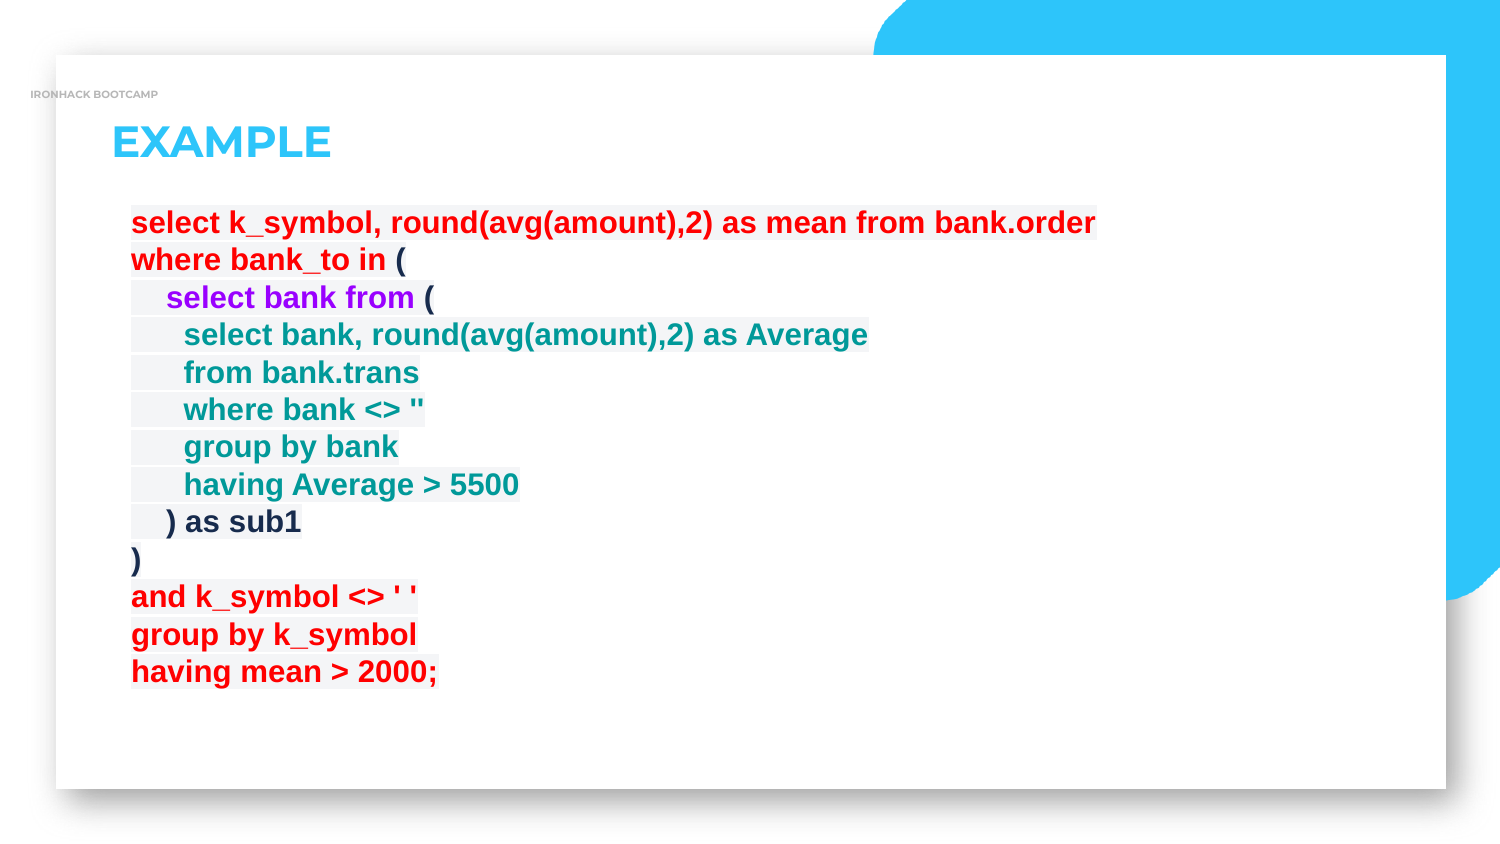

IRONHACK BOOTCAMP
EXAMPLE
select k_symbol, round(avg(amount),2) as mean from bank.order
where bank_to in (
    select bank from (
      select bank, round(avg(amount),2) as Average
      from bank.trans
      where bank <> ''
      group by bank
      having Average > 5500
    ) as sub1
)
and k_symbol <> ' '
group by k_symbol
having mean > 2000;